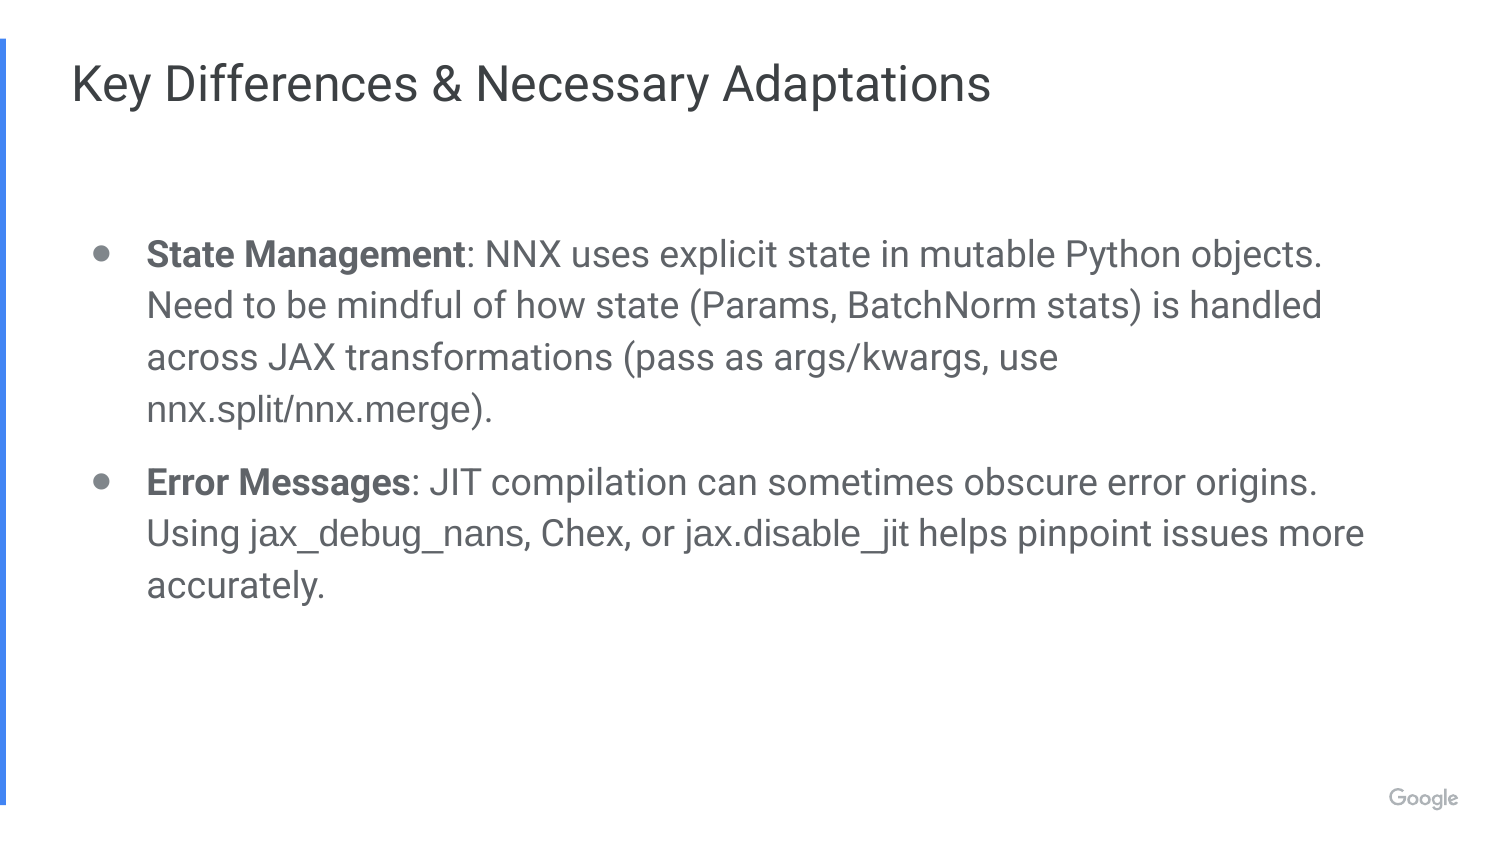

# Key Differences & Necessary Adaptations
State Management: NNX uses explicit state in mutable Python objects. Need to be mindful of how state (Params, BatchNorm stats) is handled across JAX transformations (pass as args/kwargs, use nnx.split/nnx.merge).
Error Messages: JIT compilation can sometimes obscure error origins. Using jax_debug_nans, Chex, or jax.disable_jit helps pinpoint issues more accurately.